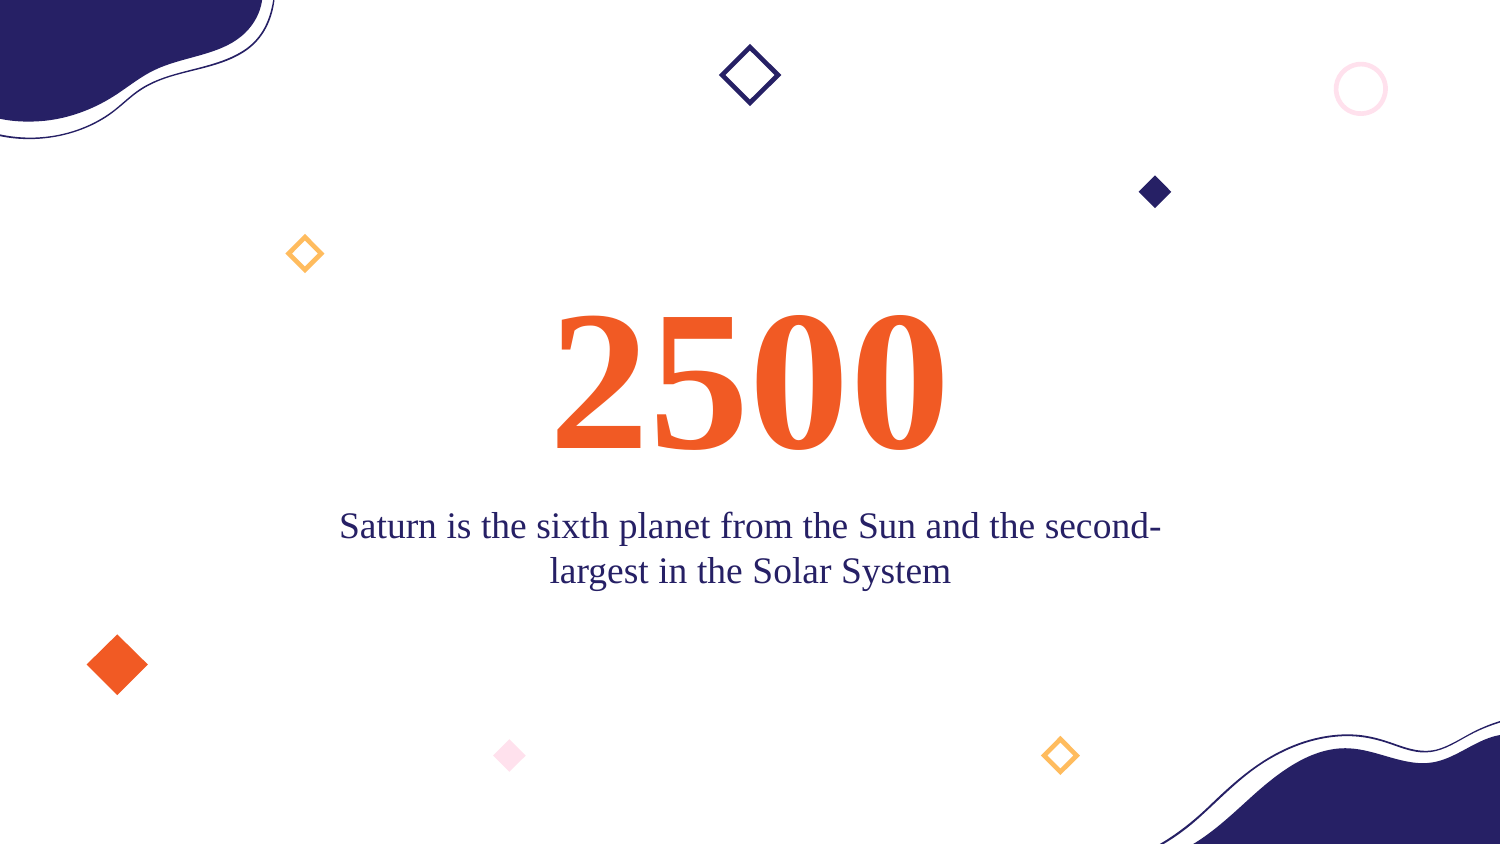

# 2500
Saturn is the sixth planet from the Sun and the second-largest in the Solar System